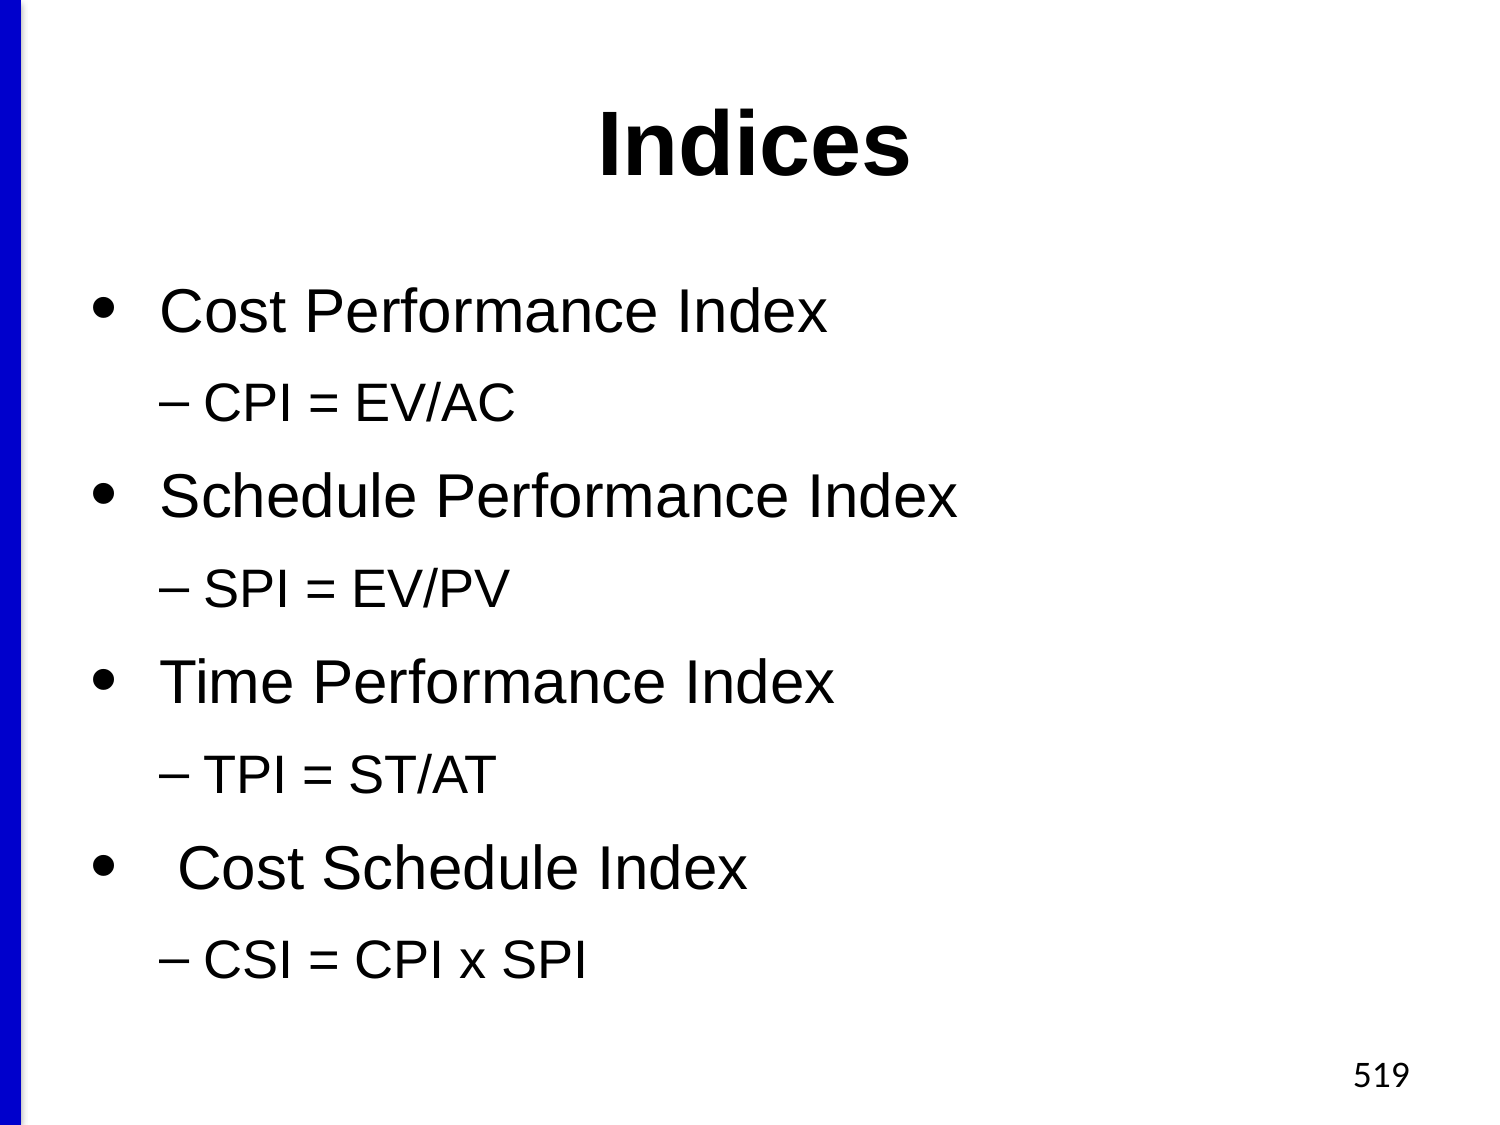

# Indices
Cost Performance Index
CPI = EV/AC
Schedule Performance Index
SPI = EV/PV
Time Performance Index
TPI = ST/AT
 Cost Schedule Index
CSI = CPI x SPI
519